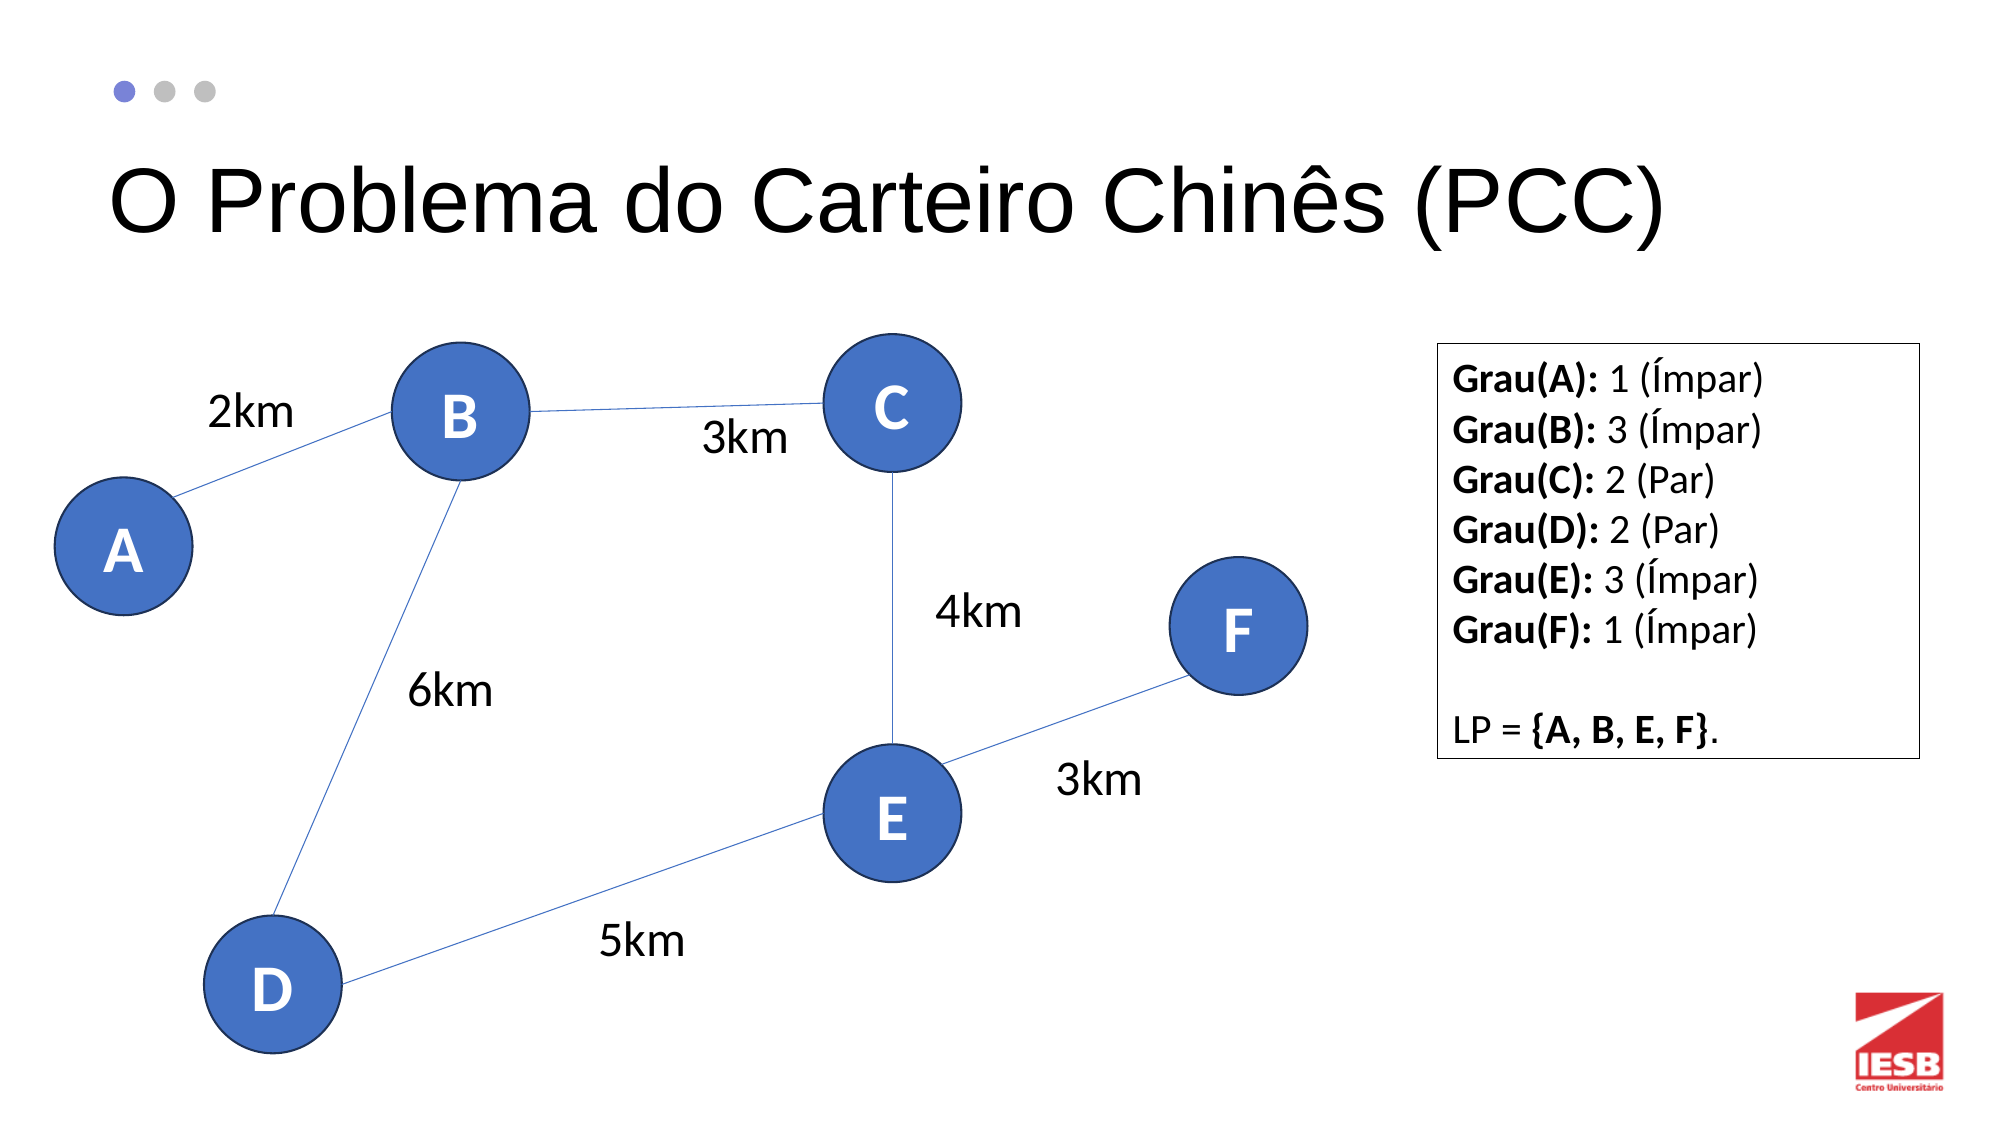

# O Problema do Carteiro Chinês (PCC)
C
B
Grau(A): 1 (Ímpar)
Grau(B): 3 (Ímpar)
Grau(C): 2 (Par)
Grau(D): 2 (Par)
Grau(E): 3 (Ímpar)
Grau(F): 1 (Ímpar)

LP = {A, B, E, F}.
2km
3km
A
F
4km
6km
3km
E
5km
D